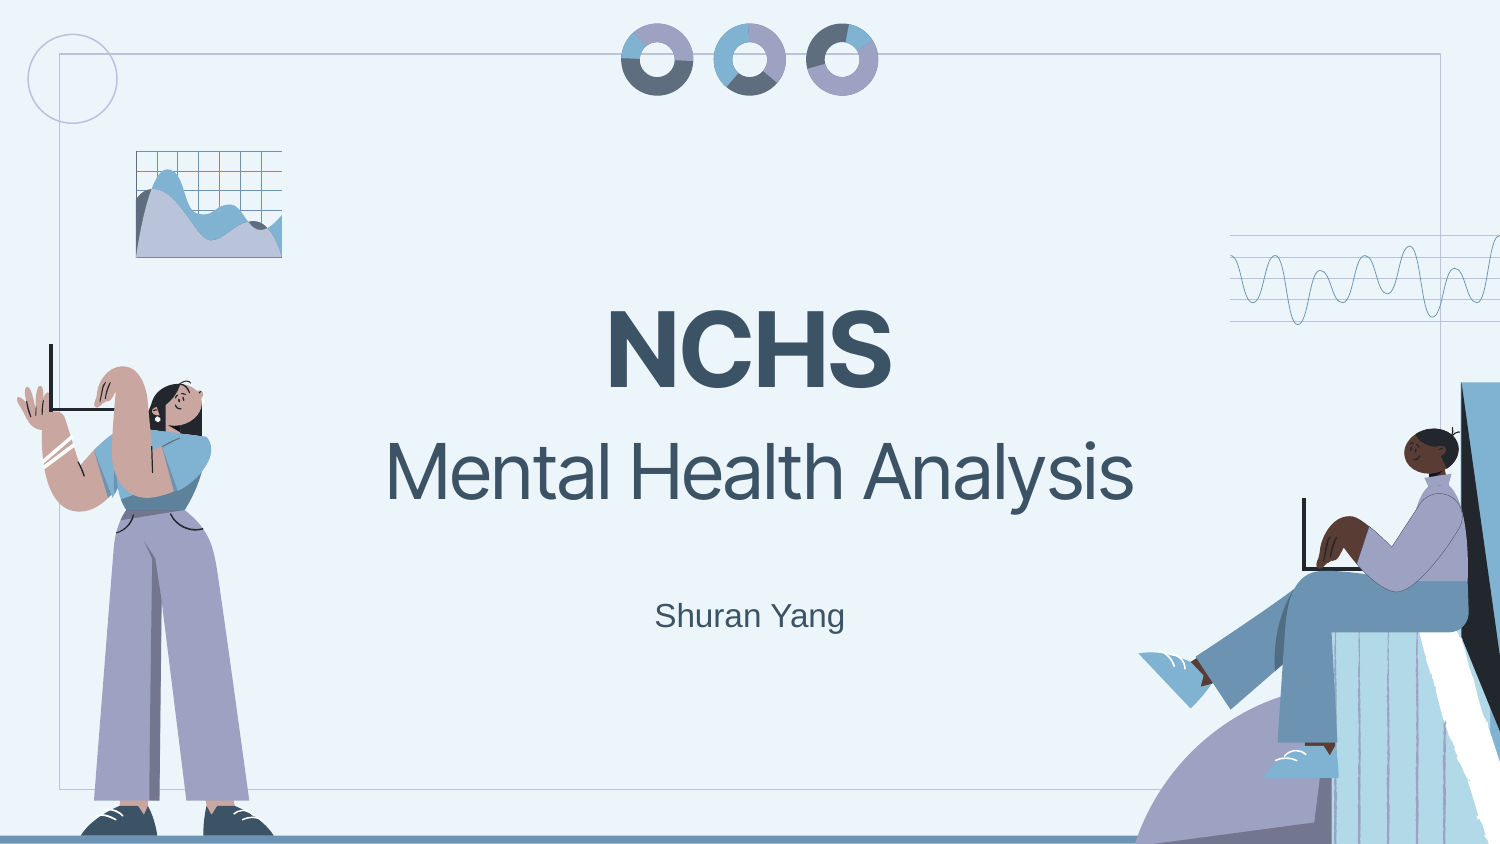

# NCHS
 Mental Health Analysis

Shuran Yang